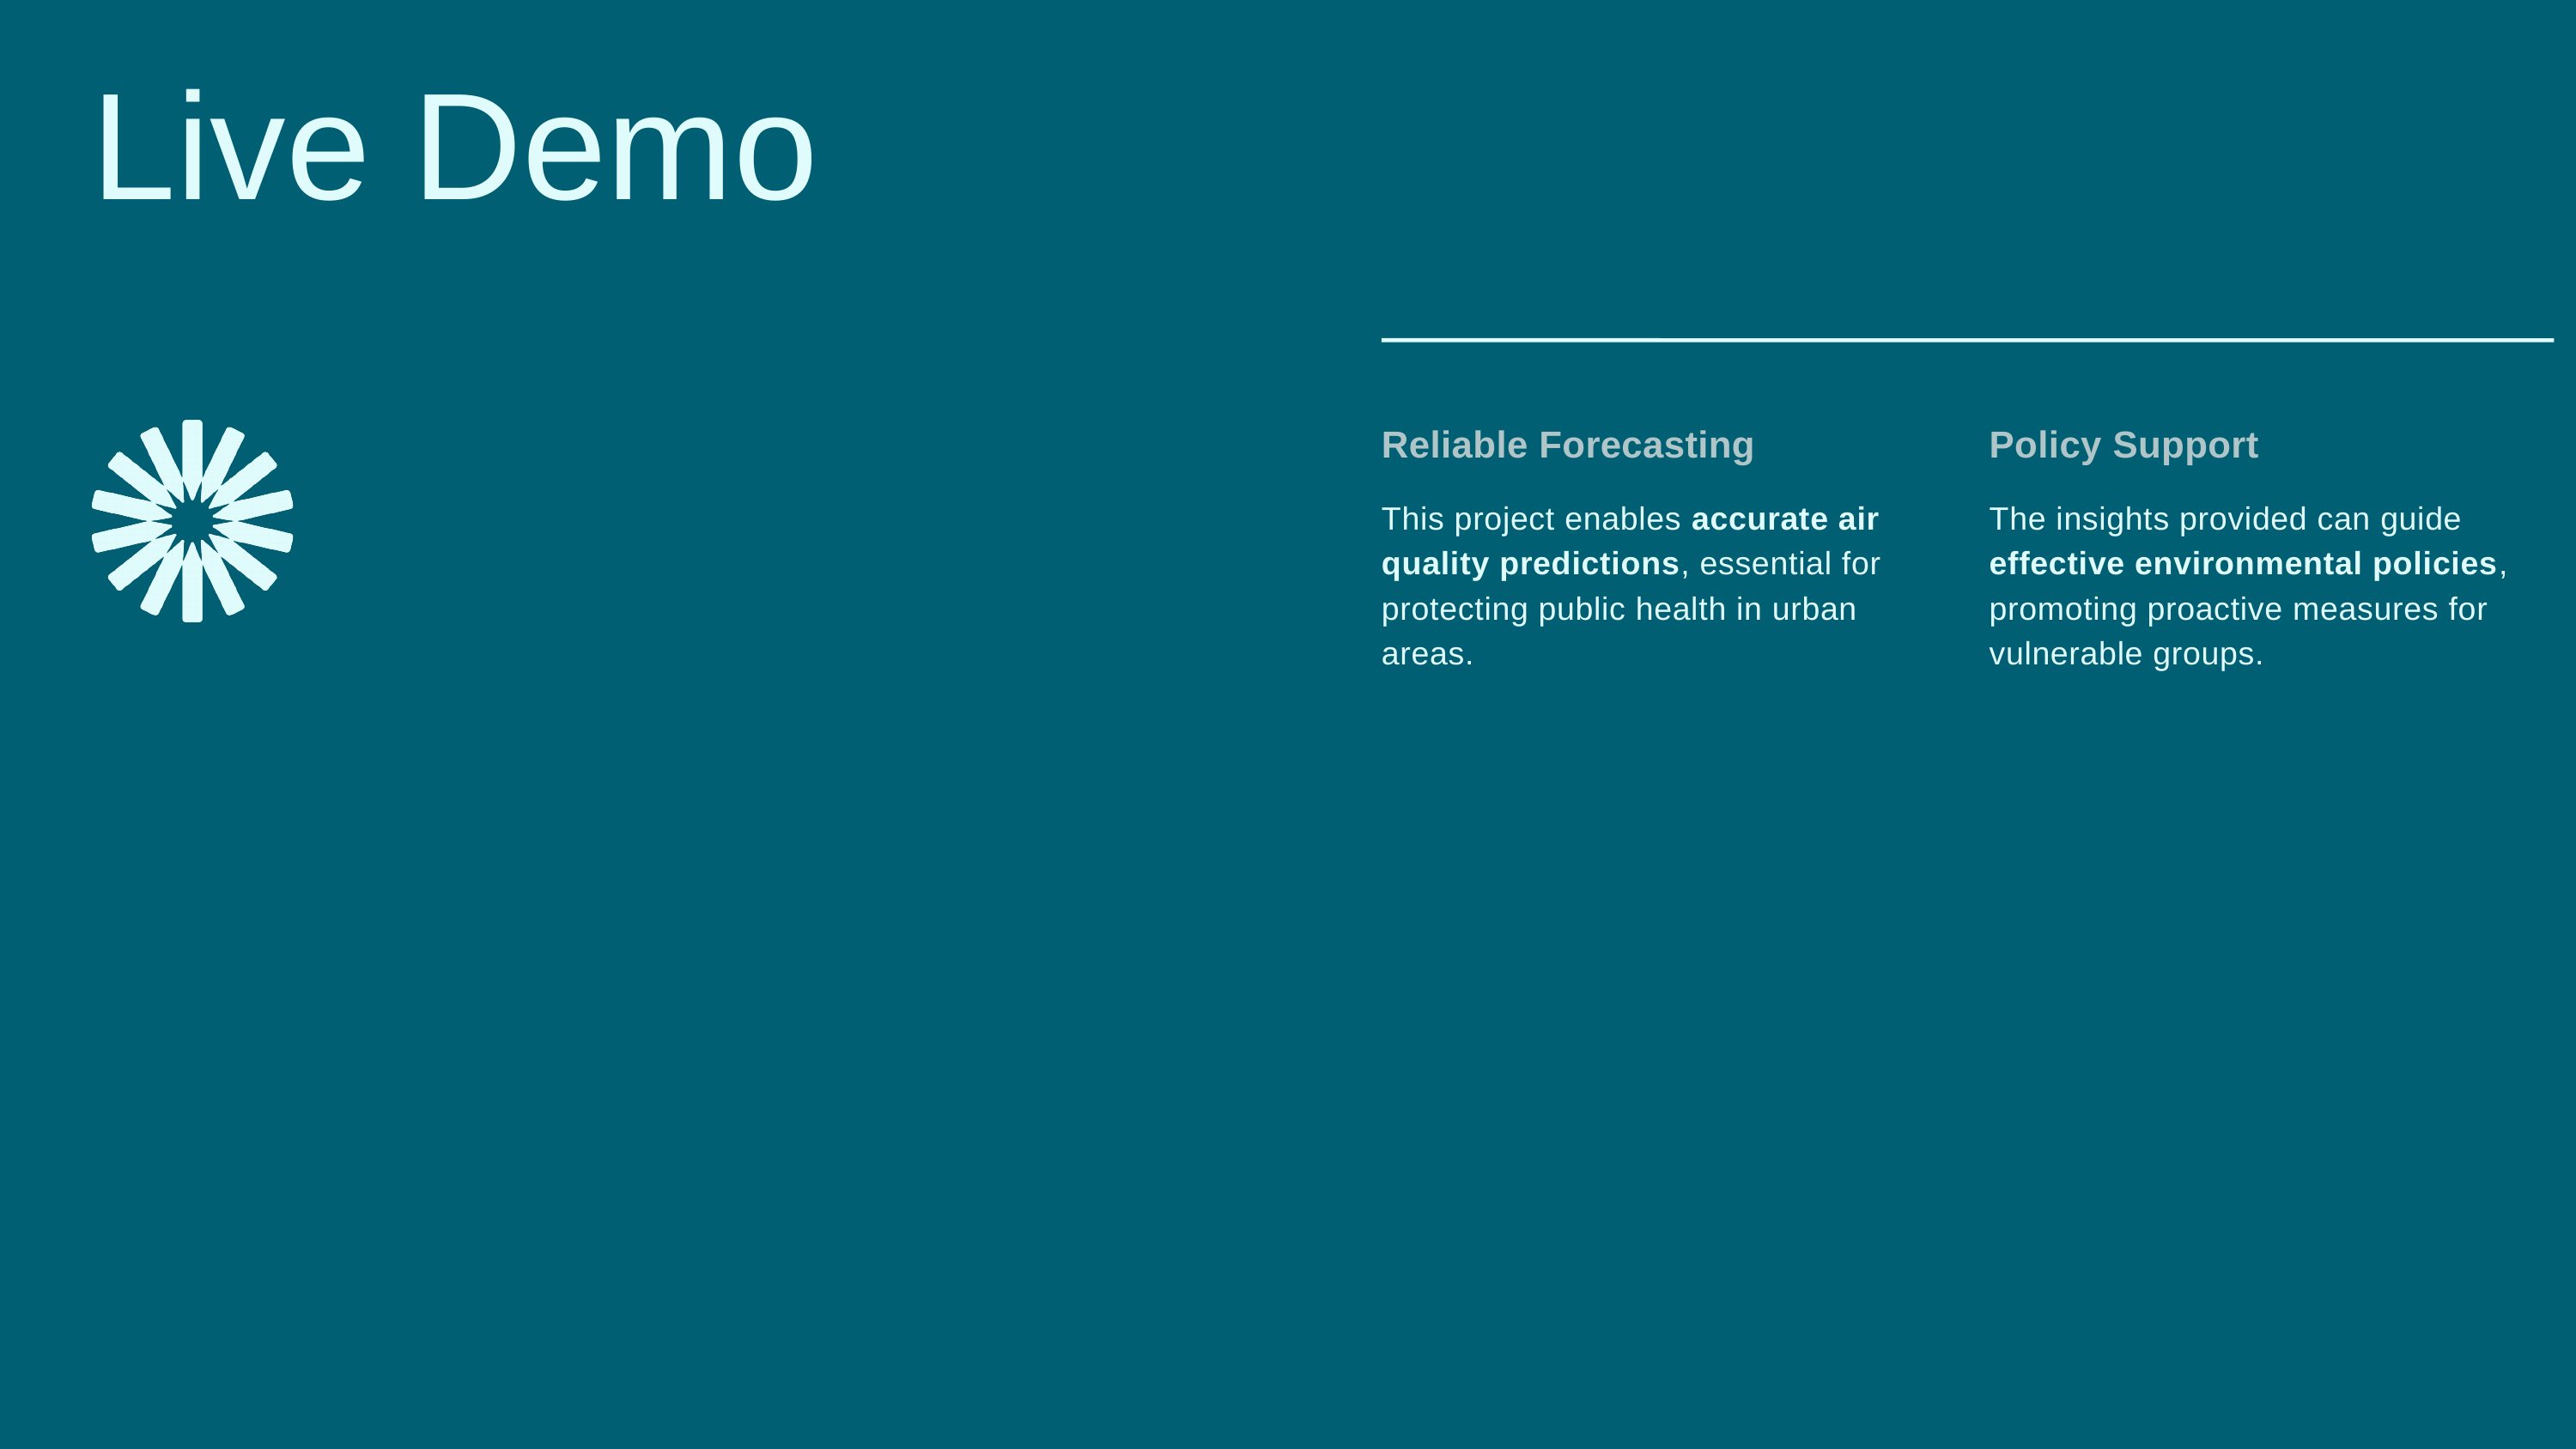

Live Demo

Reliable Forecasting
This project enables accurate air quality predictions, essential for protecting public health in urban areas.
Policy Support
The insights provided can guide effective environmental policies, promoting proactive measures for vulnerable groups.